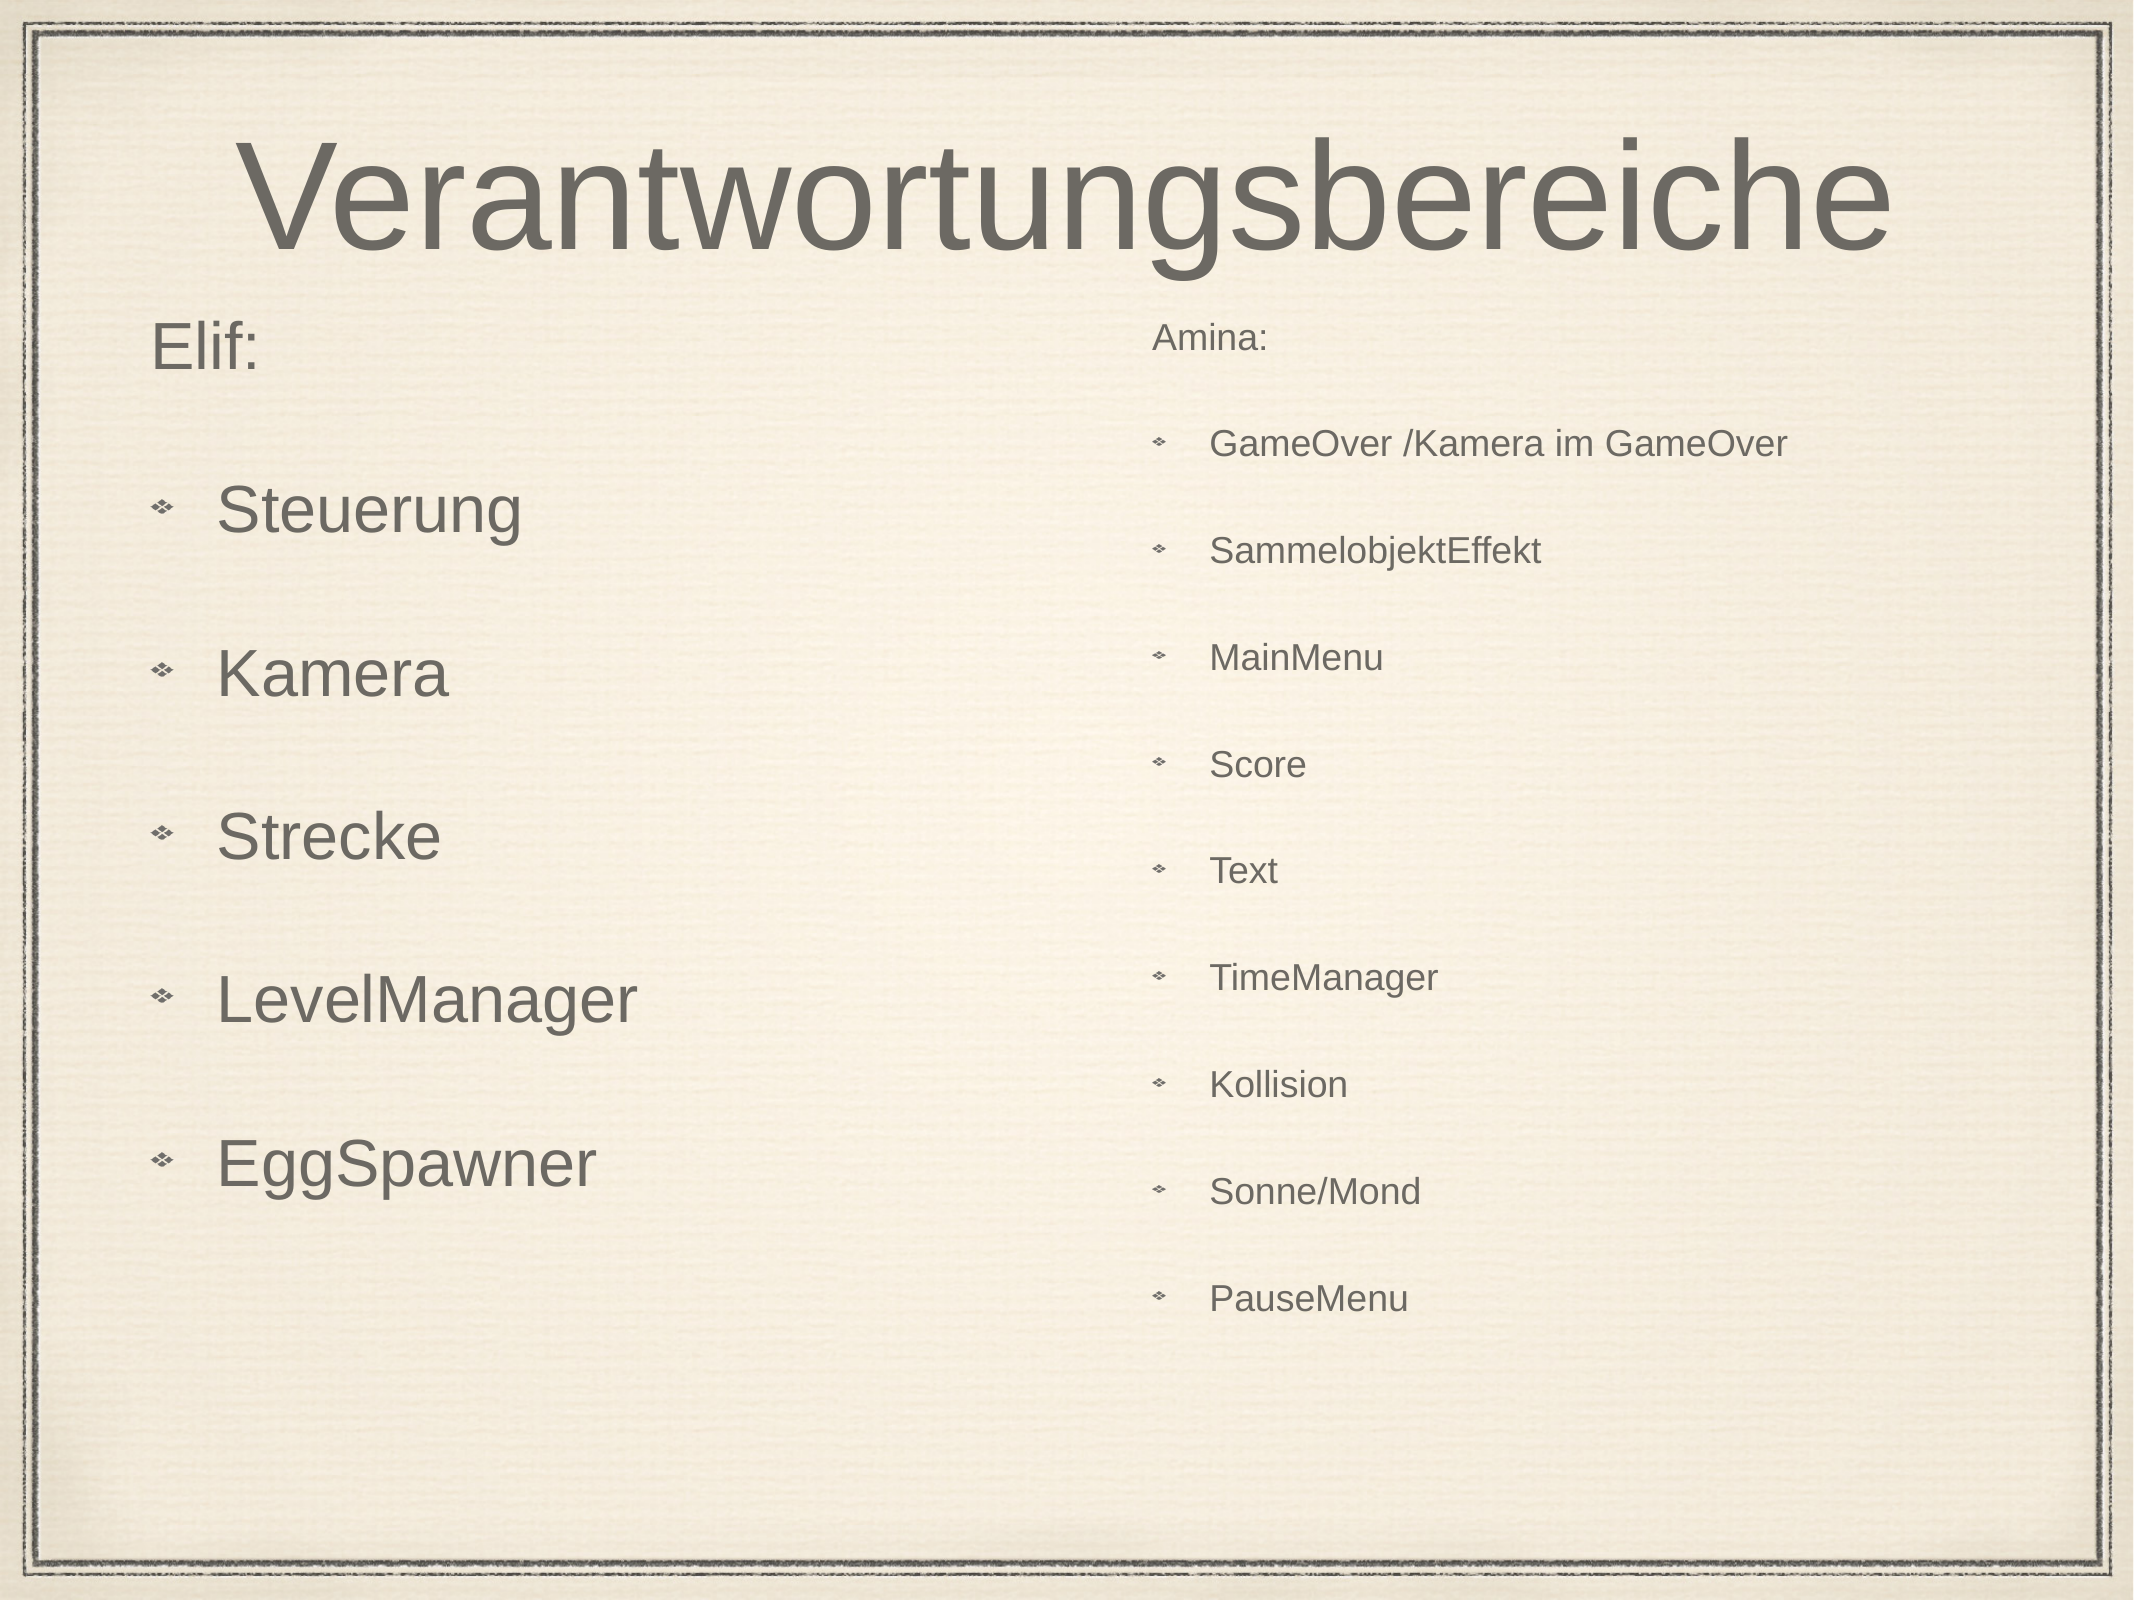

# Verantwortungsbereiche
Elif:
Steuerung
Kamera
Strecke
LevelManager
EggSpawner
Amina:
GameOver /Kamera im GameOver
SammelobjektEffekt
MainMenu
Score
Text
TimeManager
Kollision
Sonne/Mond
PauseMenu
5